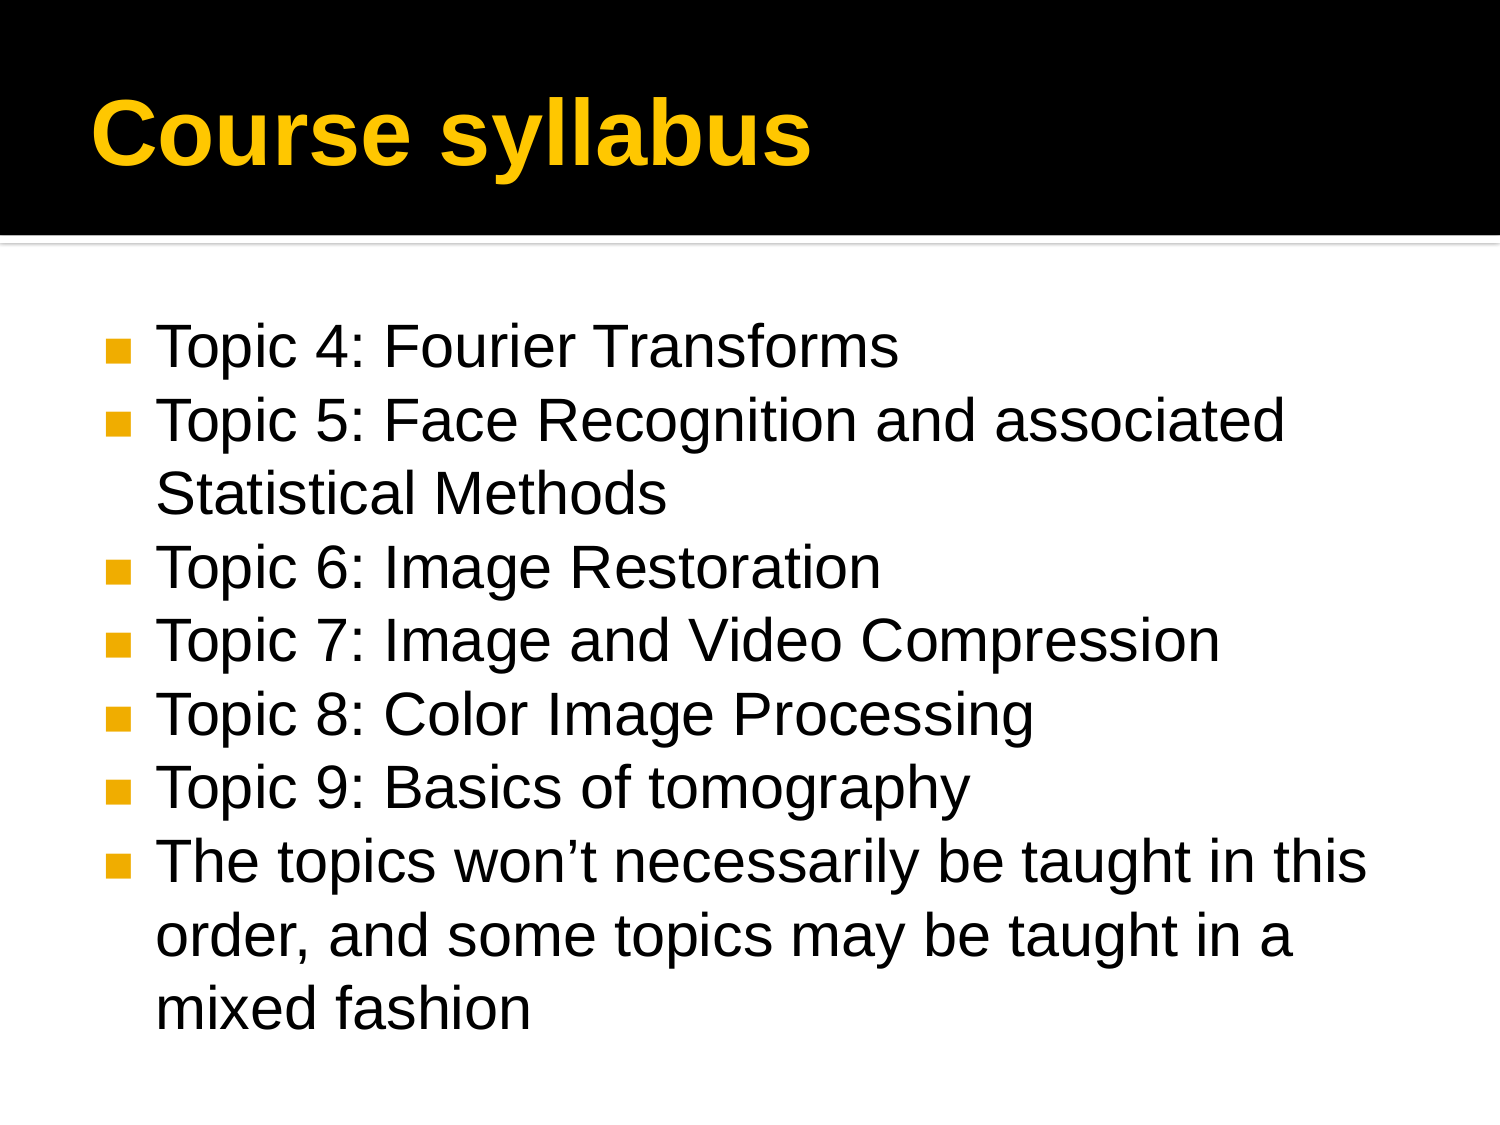

# Course syllabus
Topic 4: Fourier Transforms
Topic 5: Face Recognition and associated Statistical Methods
Topic 6: Image Restoration
Topic 7: Image and Video Compression
Topic 8: Color Image Processing
Topic 9: Basics of tomography
The topics won’t necessarily be taught in this order, and some topics may be taught in a mixed fashion